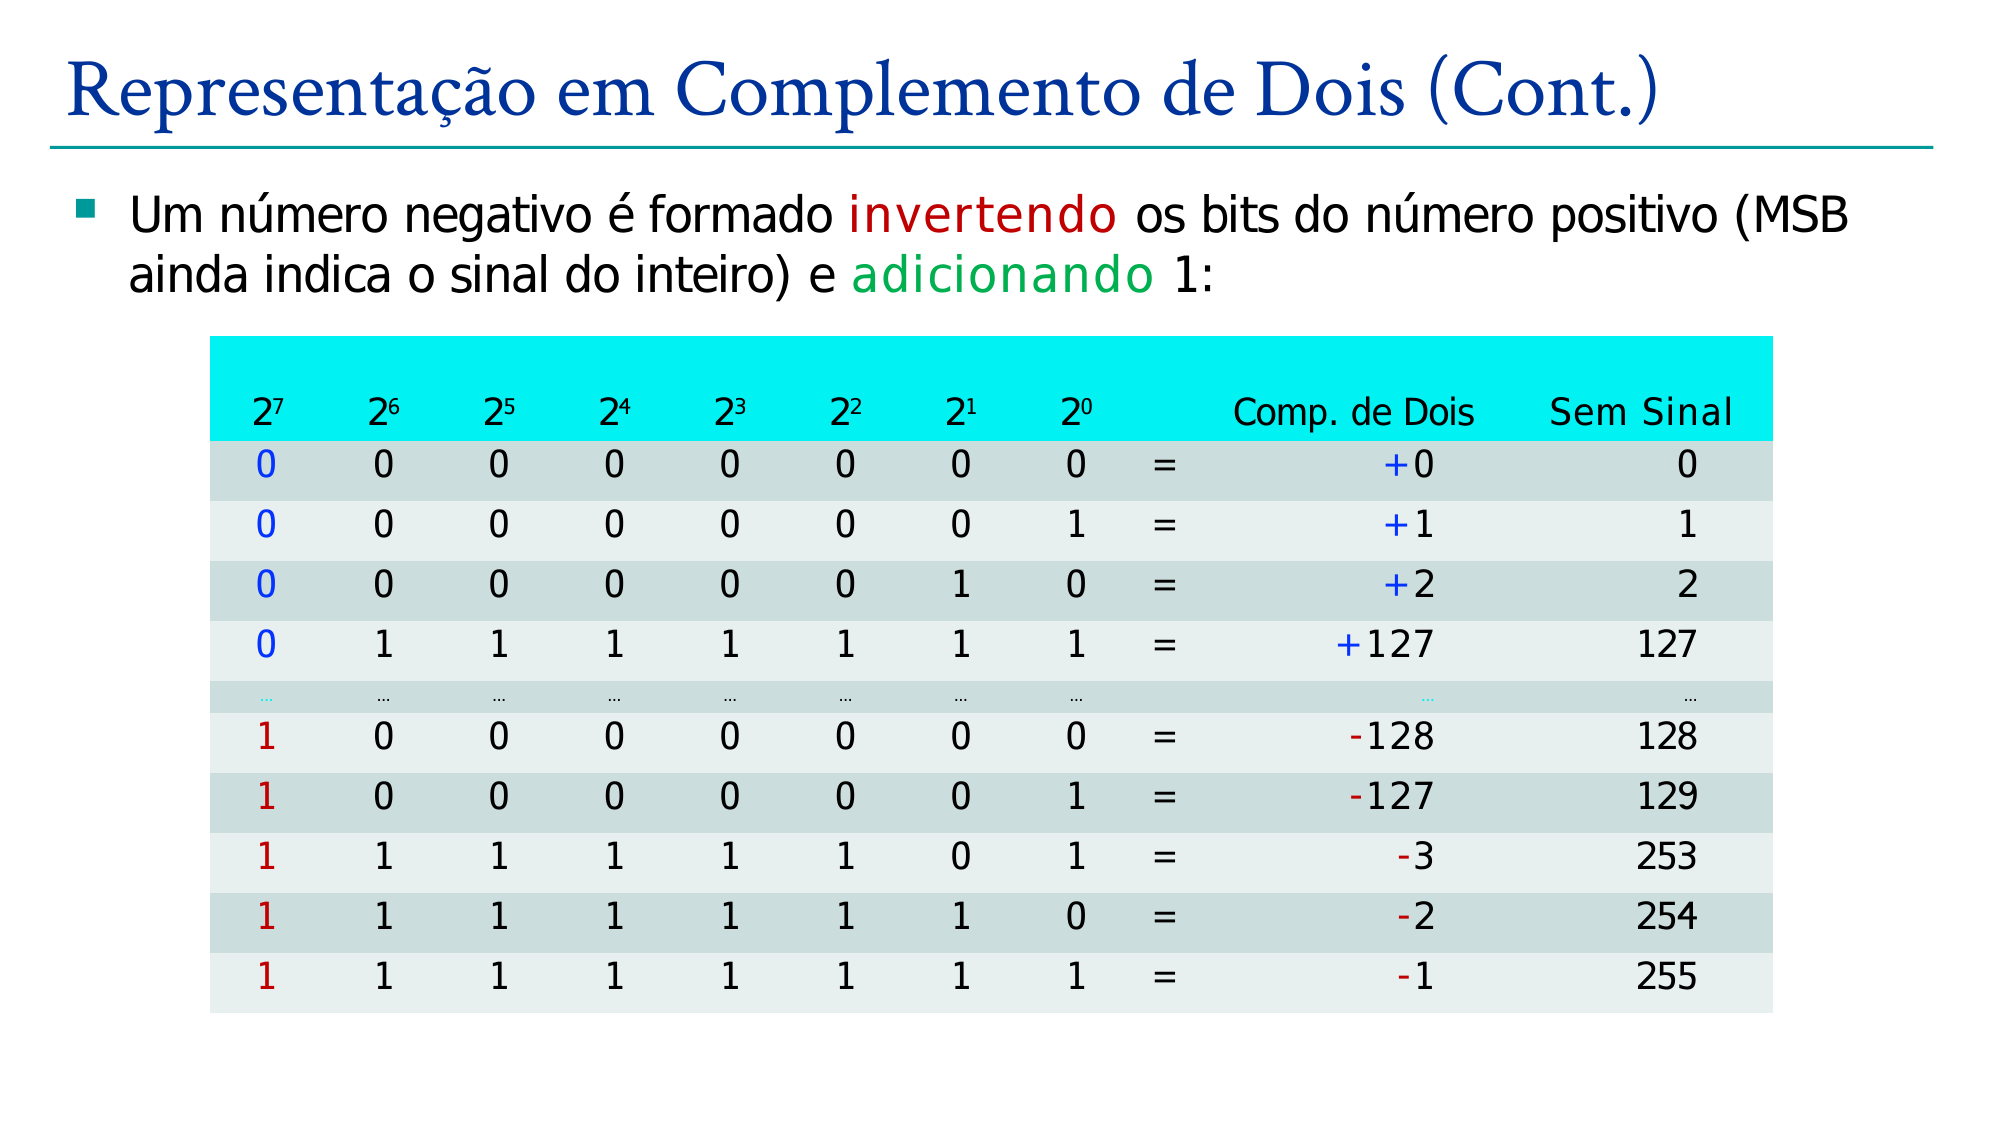

# Representação em Complemento de Dois (Cont.)
Um número negativo é formado invertendo os bits do número positivo (MSB ainda indica o sinal do inteiro) e adicionando 1:

| 27 | 26 | 25 | 24 | 23 | 22 | 21 | 20 |  | Comp. de Dois | Sem Sinal |
| --- | --- | --- | --- | --- | --- | --- | --- | --- | --- | --- |
| 0 | 0 | 0 | 0 | 0 | 0 | 0 | 0 | = | +0 | 0 |
| 0 | 0 | 0 | 0 | 0 | 0 | 0 | 1 | = | +1 | 1 |
| 0 | 0 | 0 | 0 | 0 | 0 | 1 | 0 | = | +2 | 2 |
| 0 | 1 | 1 | 1 | 1 | 1 | 1 | 1 | = | +127 | 127 |
| … | … | … | … | … | … | … | … |  | … | … |
| 1 | 0 | 0 | 0 | 0 | 0 | 0 | 0 | = | -128 | 128 |
| 1 | 0 | 0 | 0 | 0 | 0 | 0 | 1 | = | -127 | 129 |
| 1 | 1 | 1 | 1 | 1 | 1 | 0 | 1 | = | -3 | 253 |
| 1 | 1 | 1 | 1 | 1 | 1 | 1 | 0 | = | -2 | 254 |
| 1 | 1 | 1 | 1 | 1 | 1 | 1 | 1 | = | -1 | 255 |